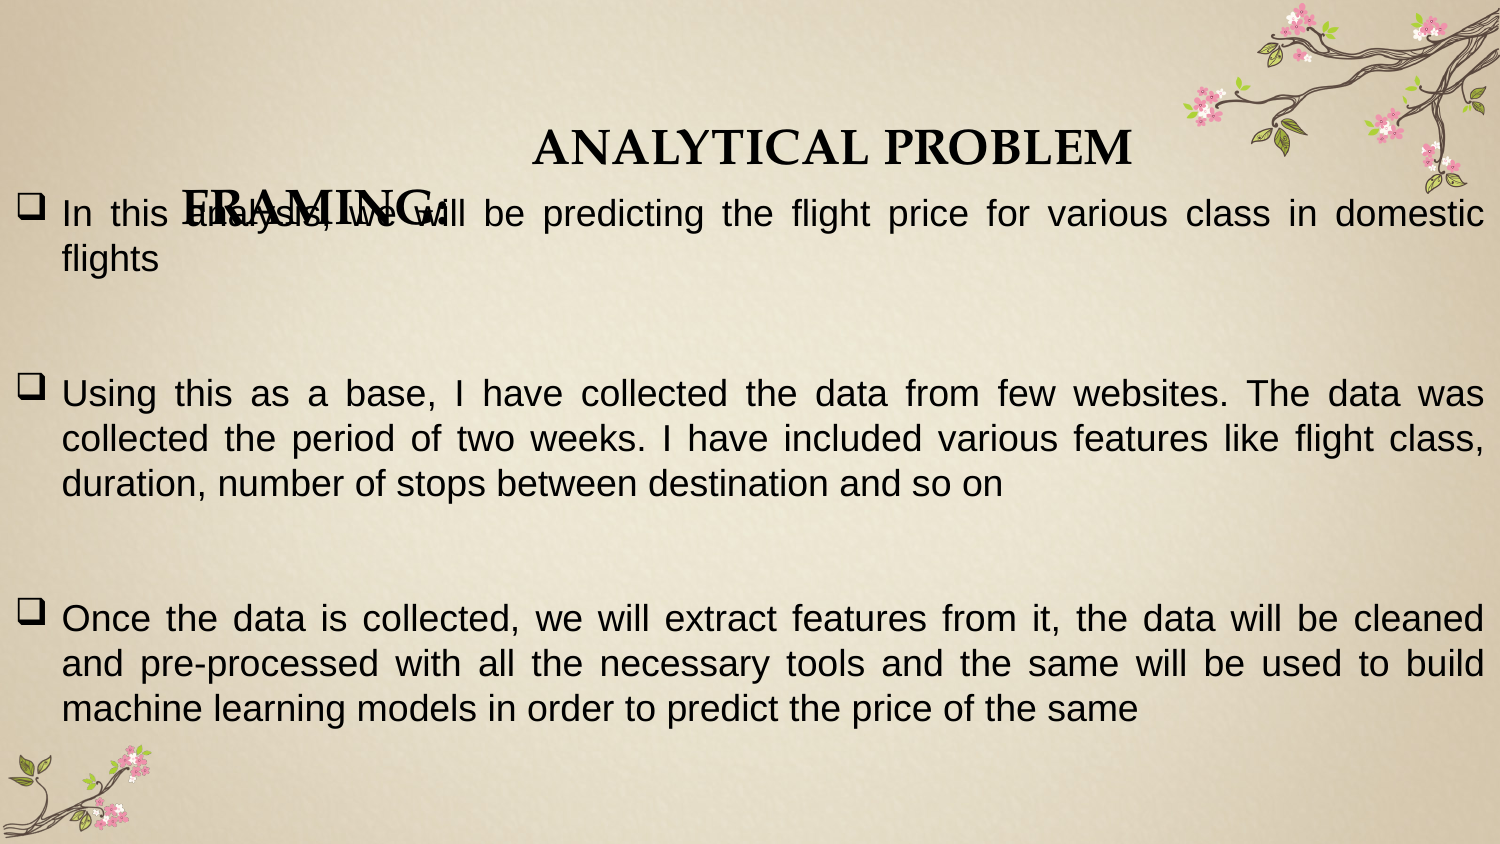

ANALYTICAL PROBLEM FRAMING:
In this analysis, we will be predicting the flight price for various class in domestic flights

Using this as a base, I have collected the data from few websites. The data was collected the period of two weeks. I have included various features like flight class, duration, number of stops between destination and so on

Once the data is collected, we will extract features from it, the data will be cleaned and pre-processed with all the necessary tools and the same will be used to build machine learning models in order to predict the price of the same